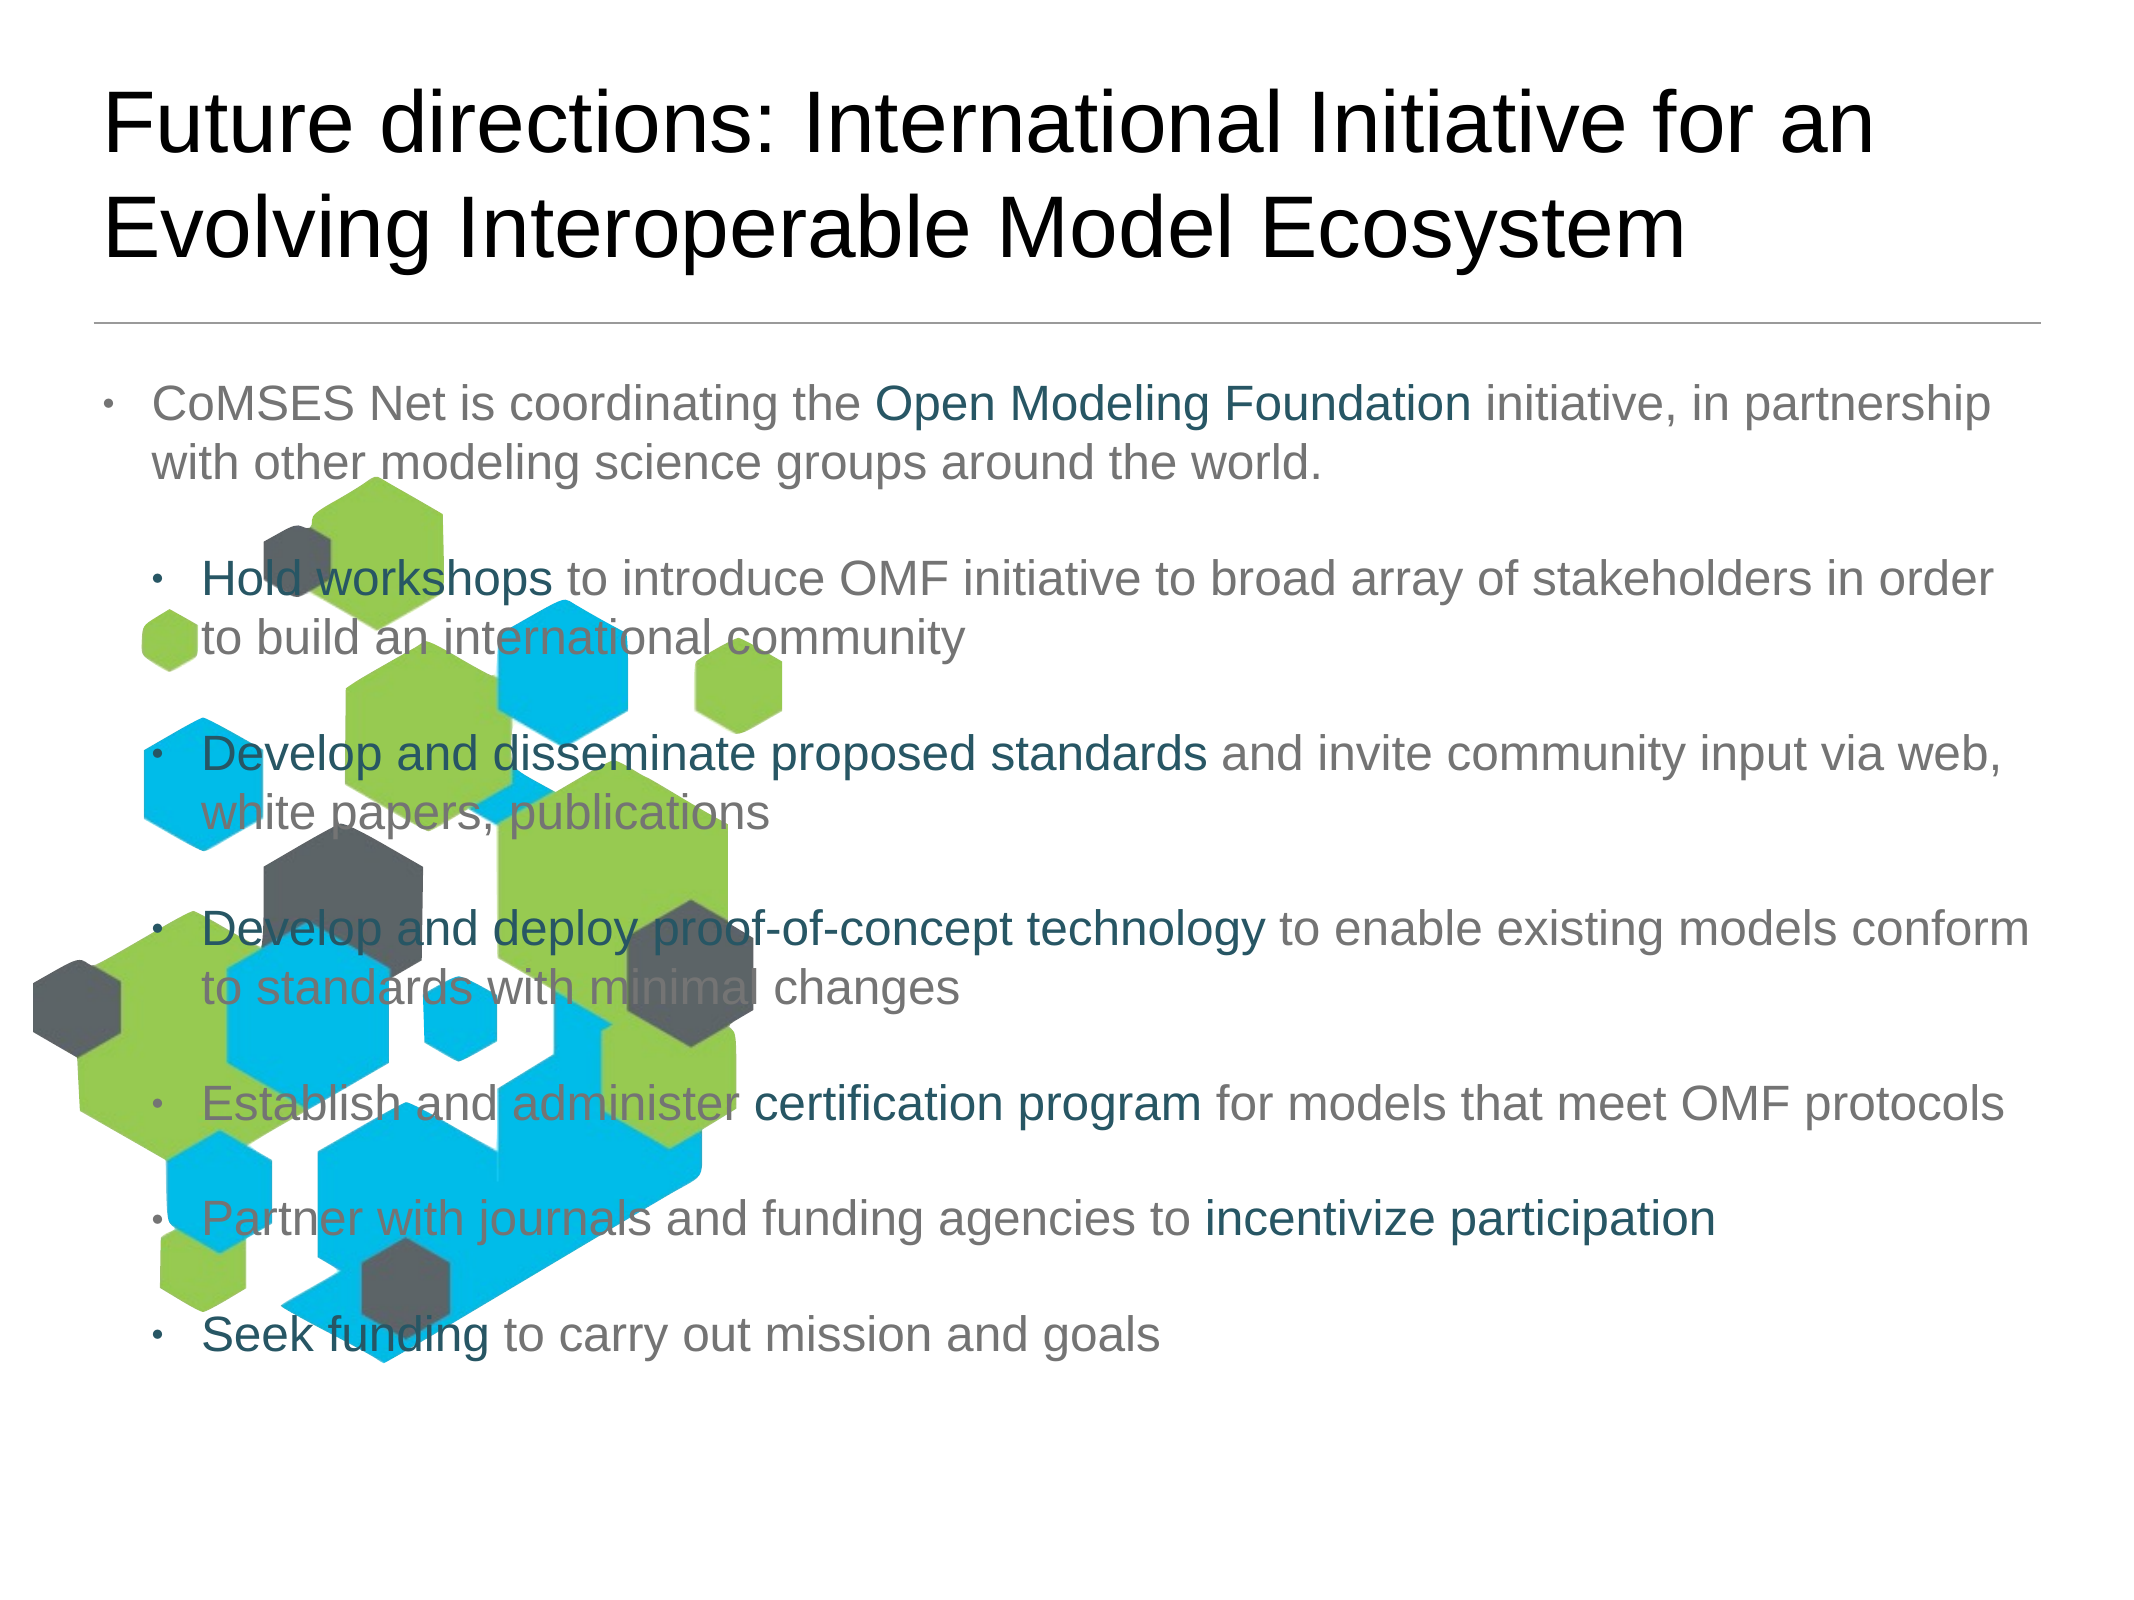

# Future directions: International Initiative for an Evolving Interoperable Model Ecosystem
CoMSES Net is coordinating the Open Modeling Foundation initiative, in partnership with other modeling science groups around the world.
Hold workshops to introduce OMF initiative to broad array of stakeholders in order to build an international community
Develop and disseminate proposed standards and invite community input via web, white papers, publications
Develop and deploy proof-of-concept technology to enable existing models conform to standards with minimal changes
Establish and administer certification program for models that meet OMF protocols
Partner with journals and funding agencies to incentivize participation
Seek funding to carry out mission and goals